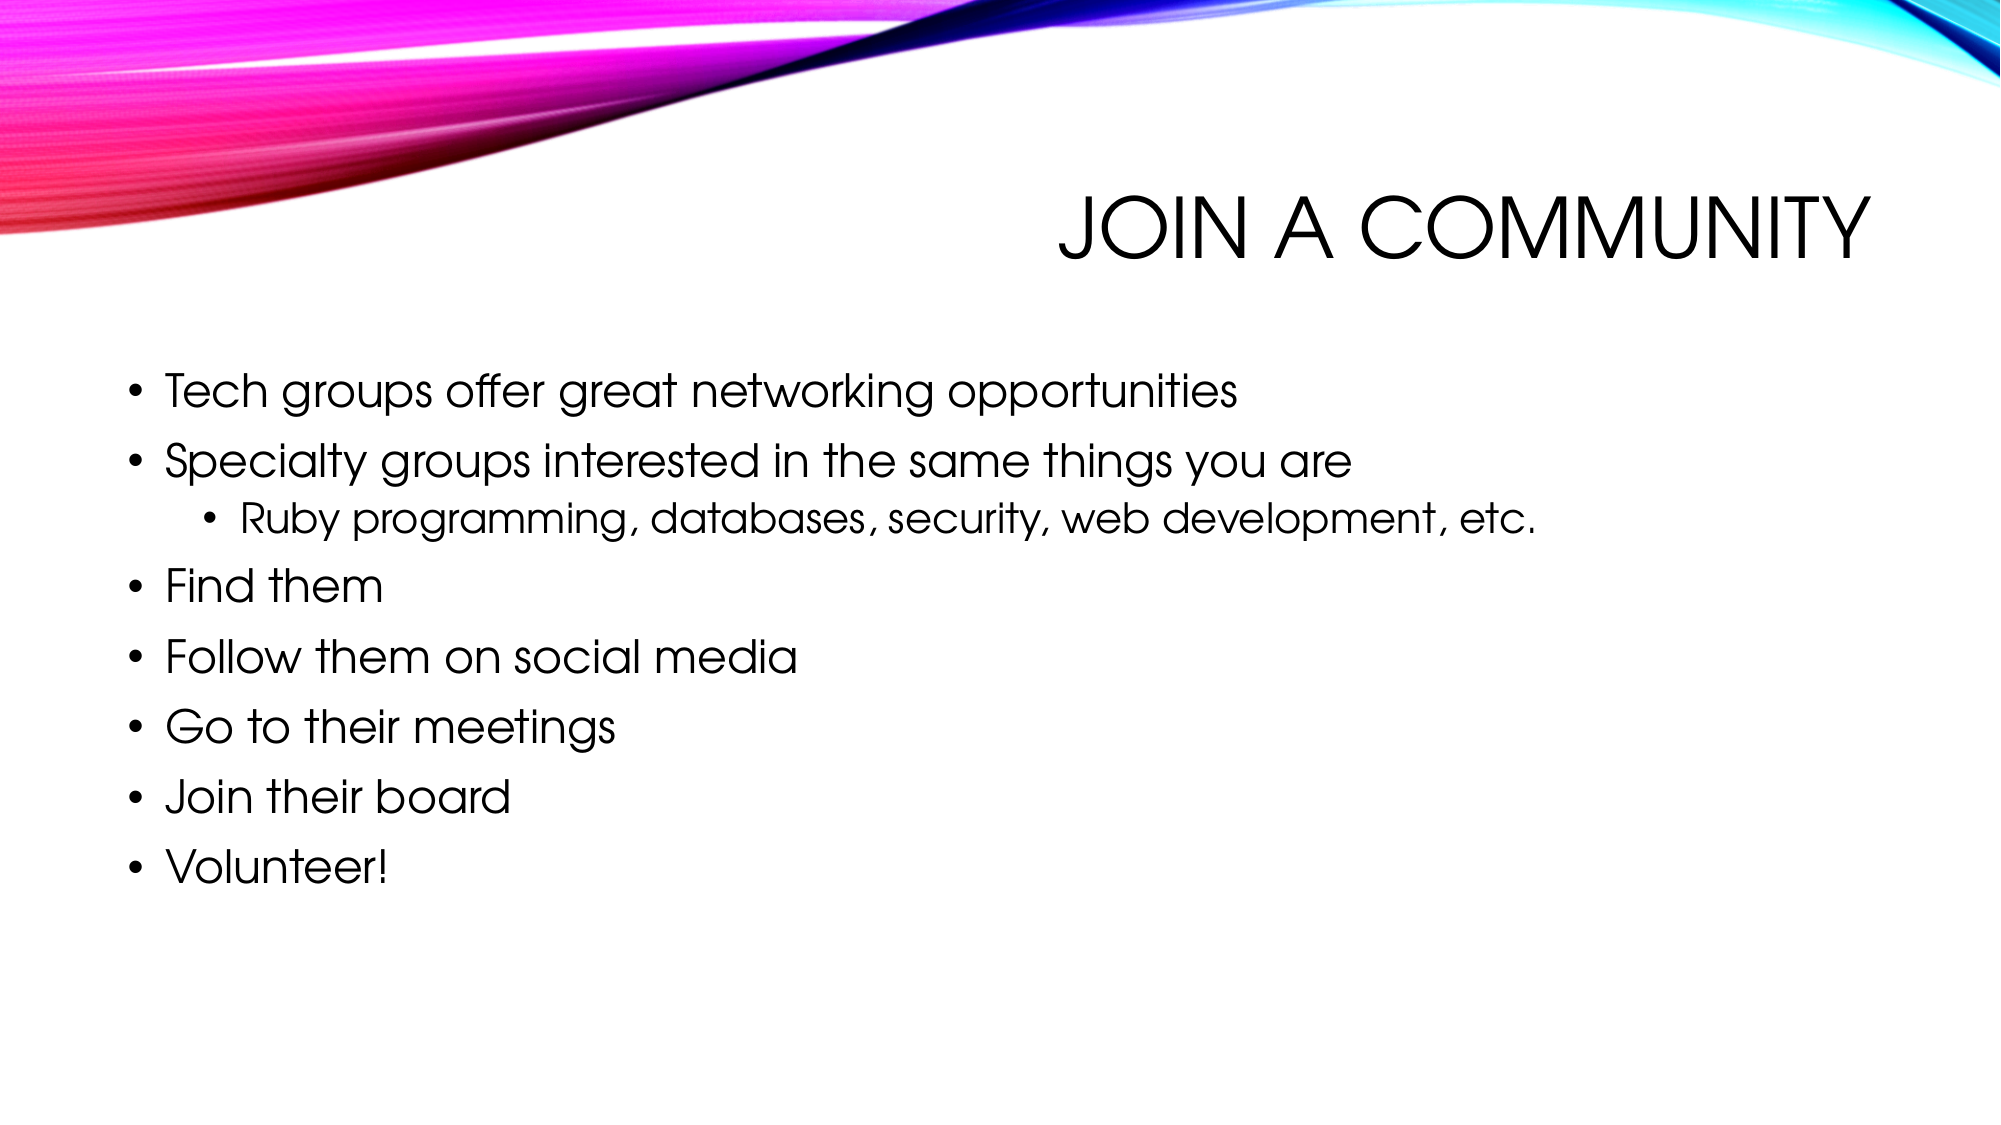

# Join a Community
Tech groups offer great networking opportunities
Specialty groups interested in the same things you are
Ruby programming, databases, security, web development, etc.
Find them
Follow them on social media
Go to their meetings
Join their board
Volunteer!